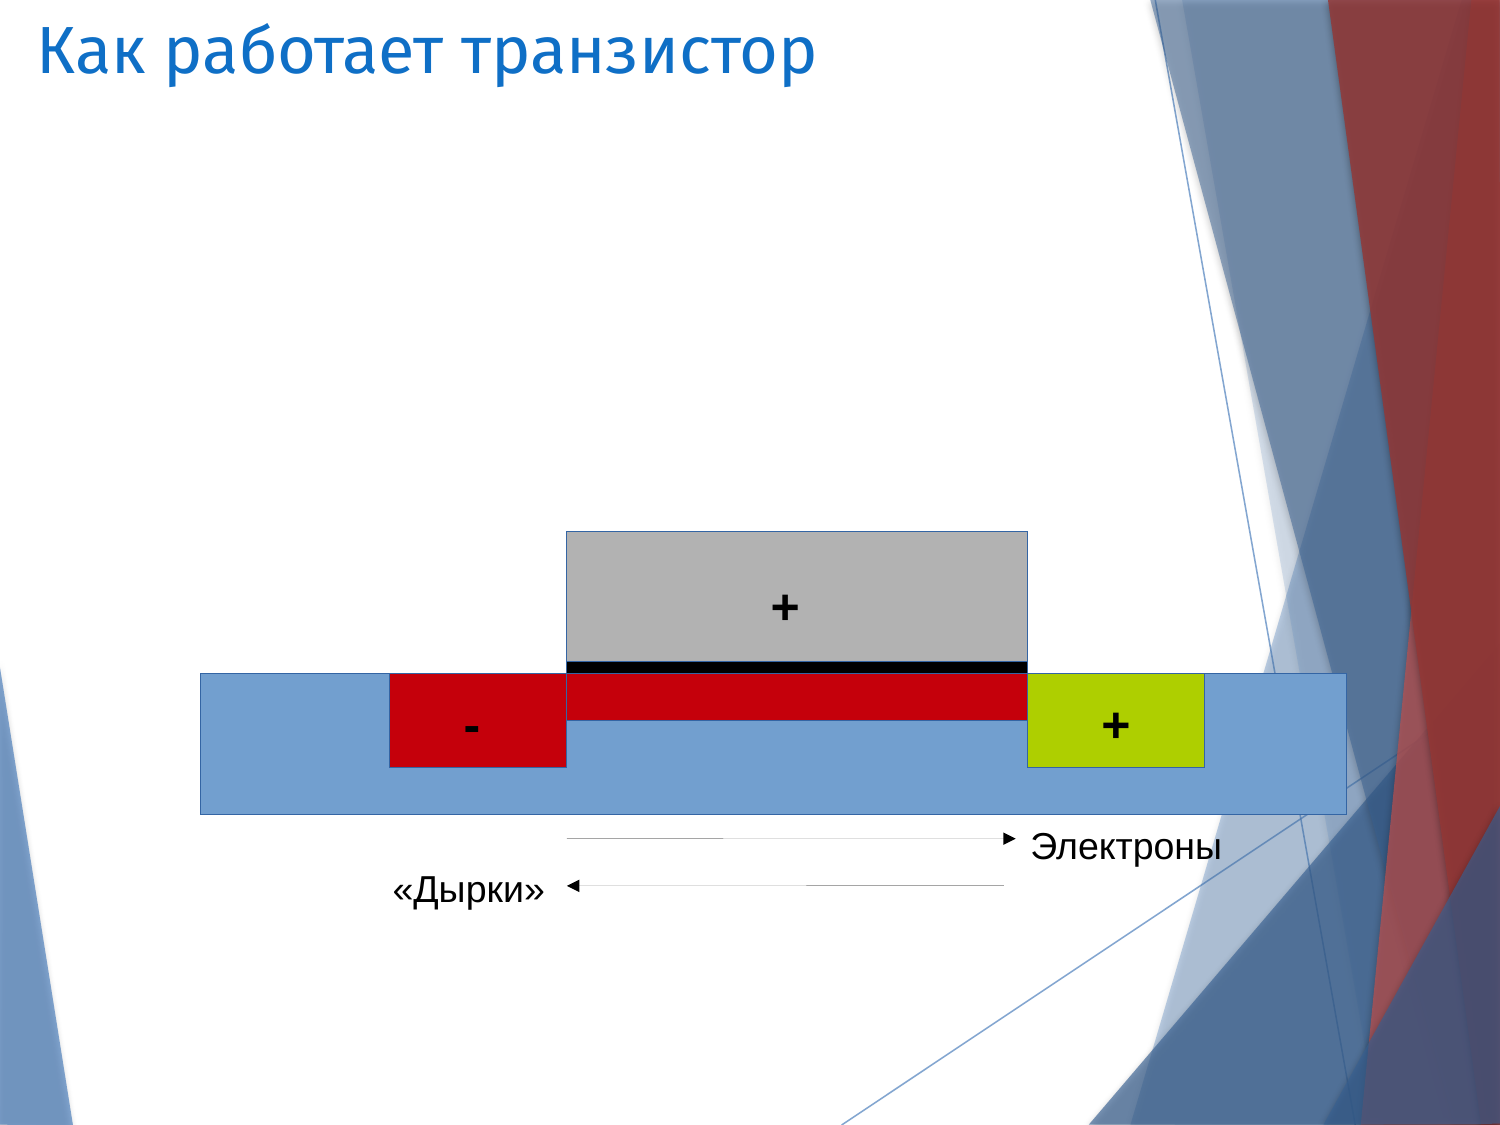

Как работает транзистор

+

-
+
Электроны

«Дырки»